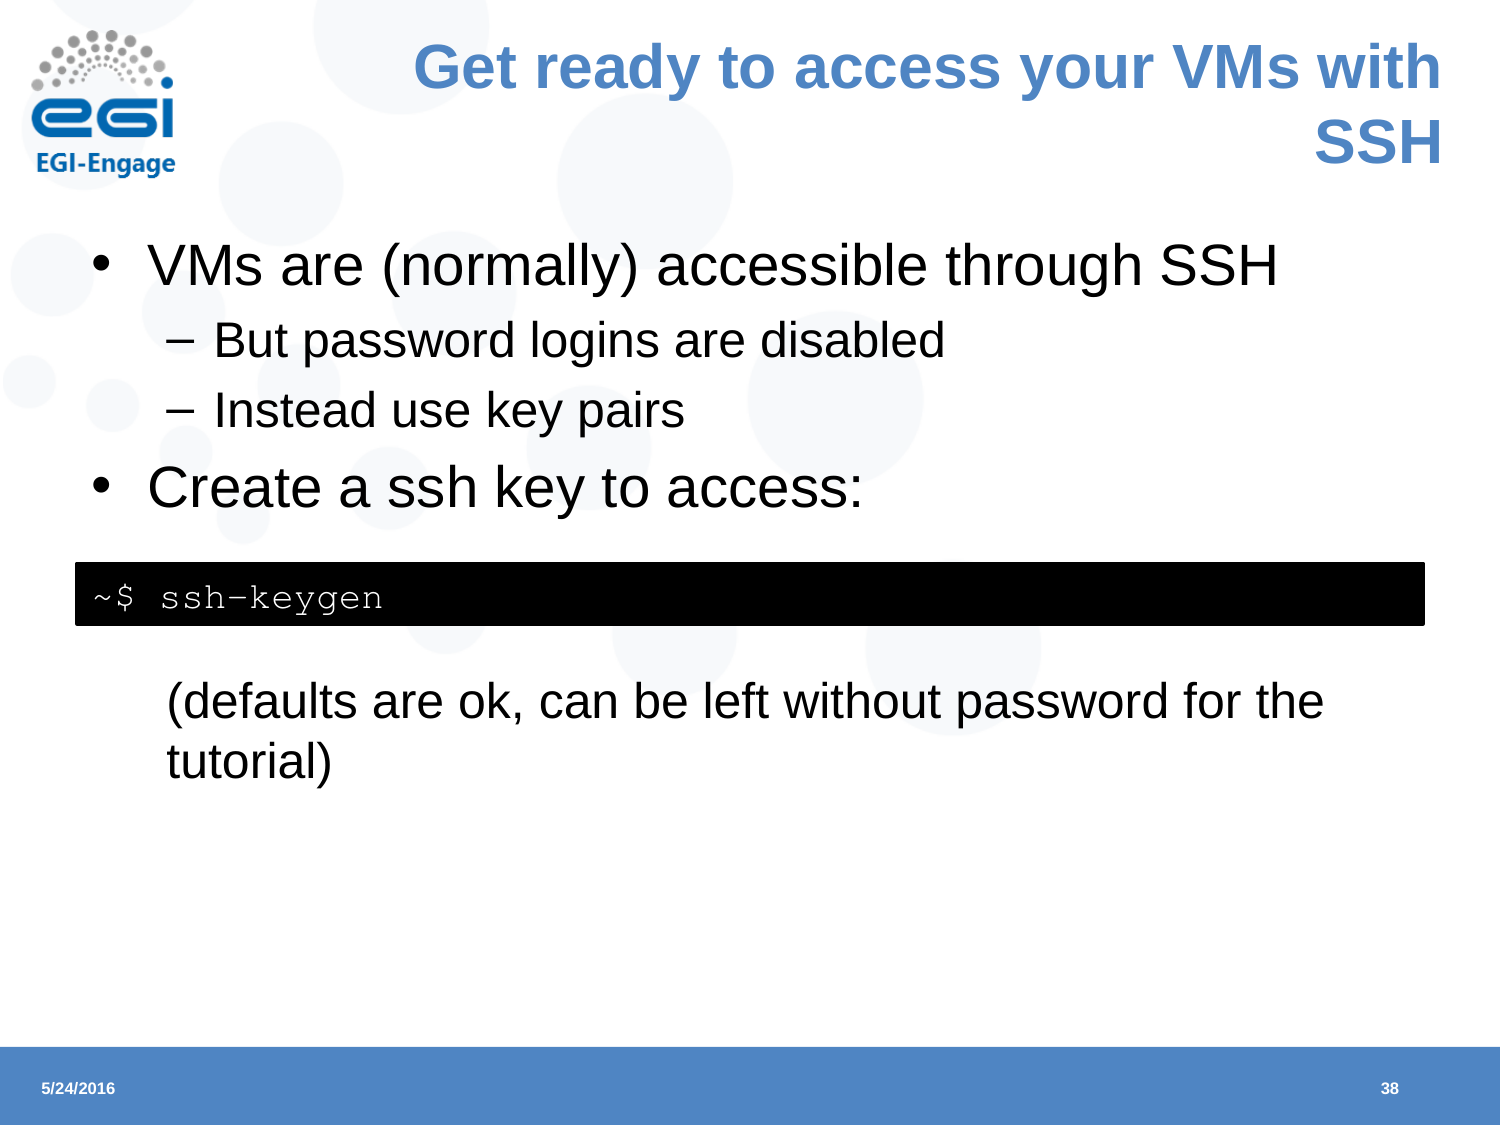

# Get ready to access your VMs with SSH
VMs are (normally) accessible through SSH
But password logins are disabled
Instead use key pairs
Create a ssh key to access:

(defaults are ok, can be left without password for the tutorial)

~$ ssh-keygen